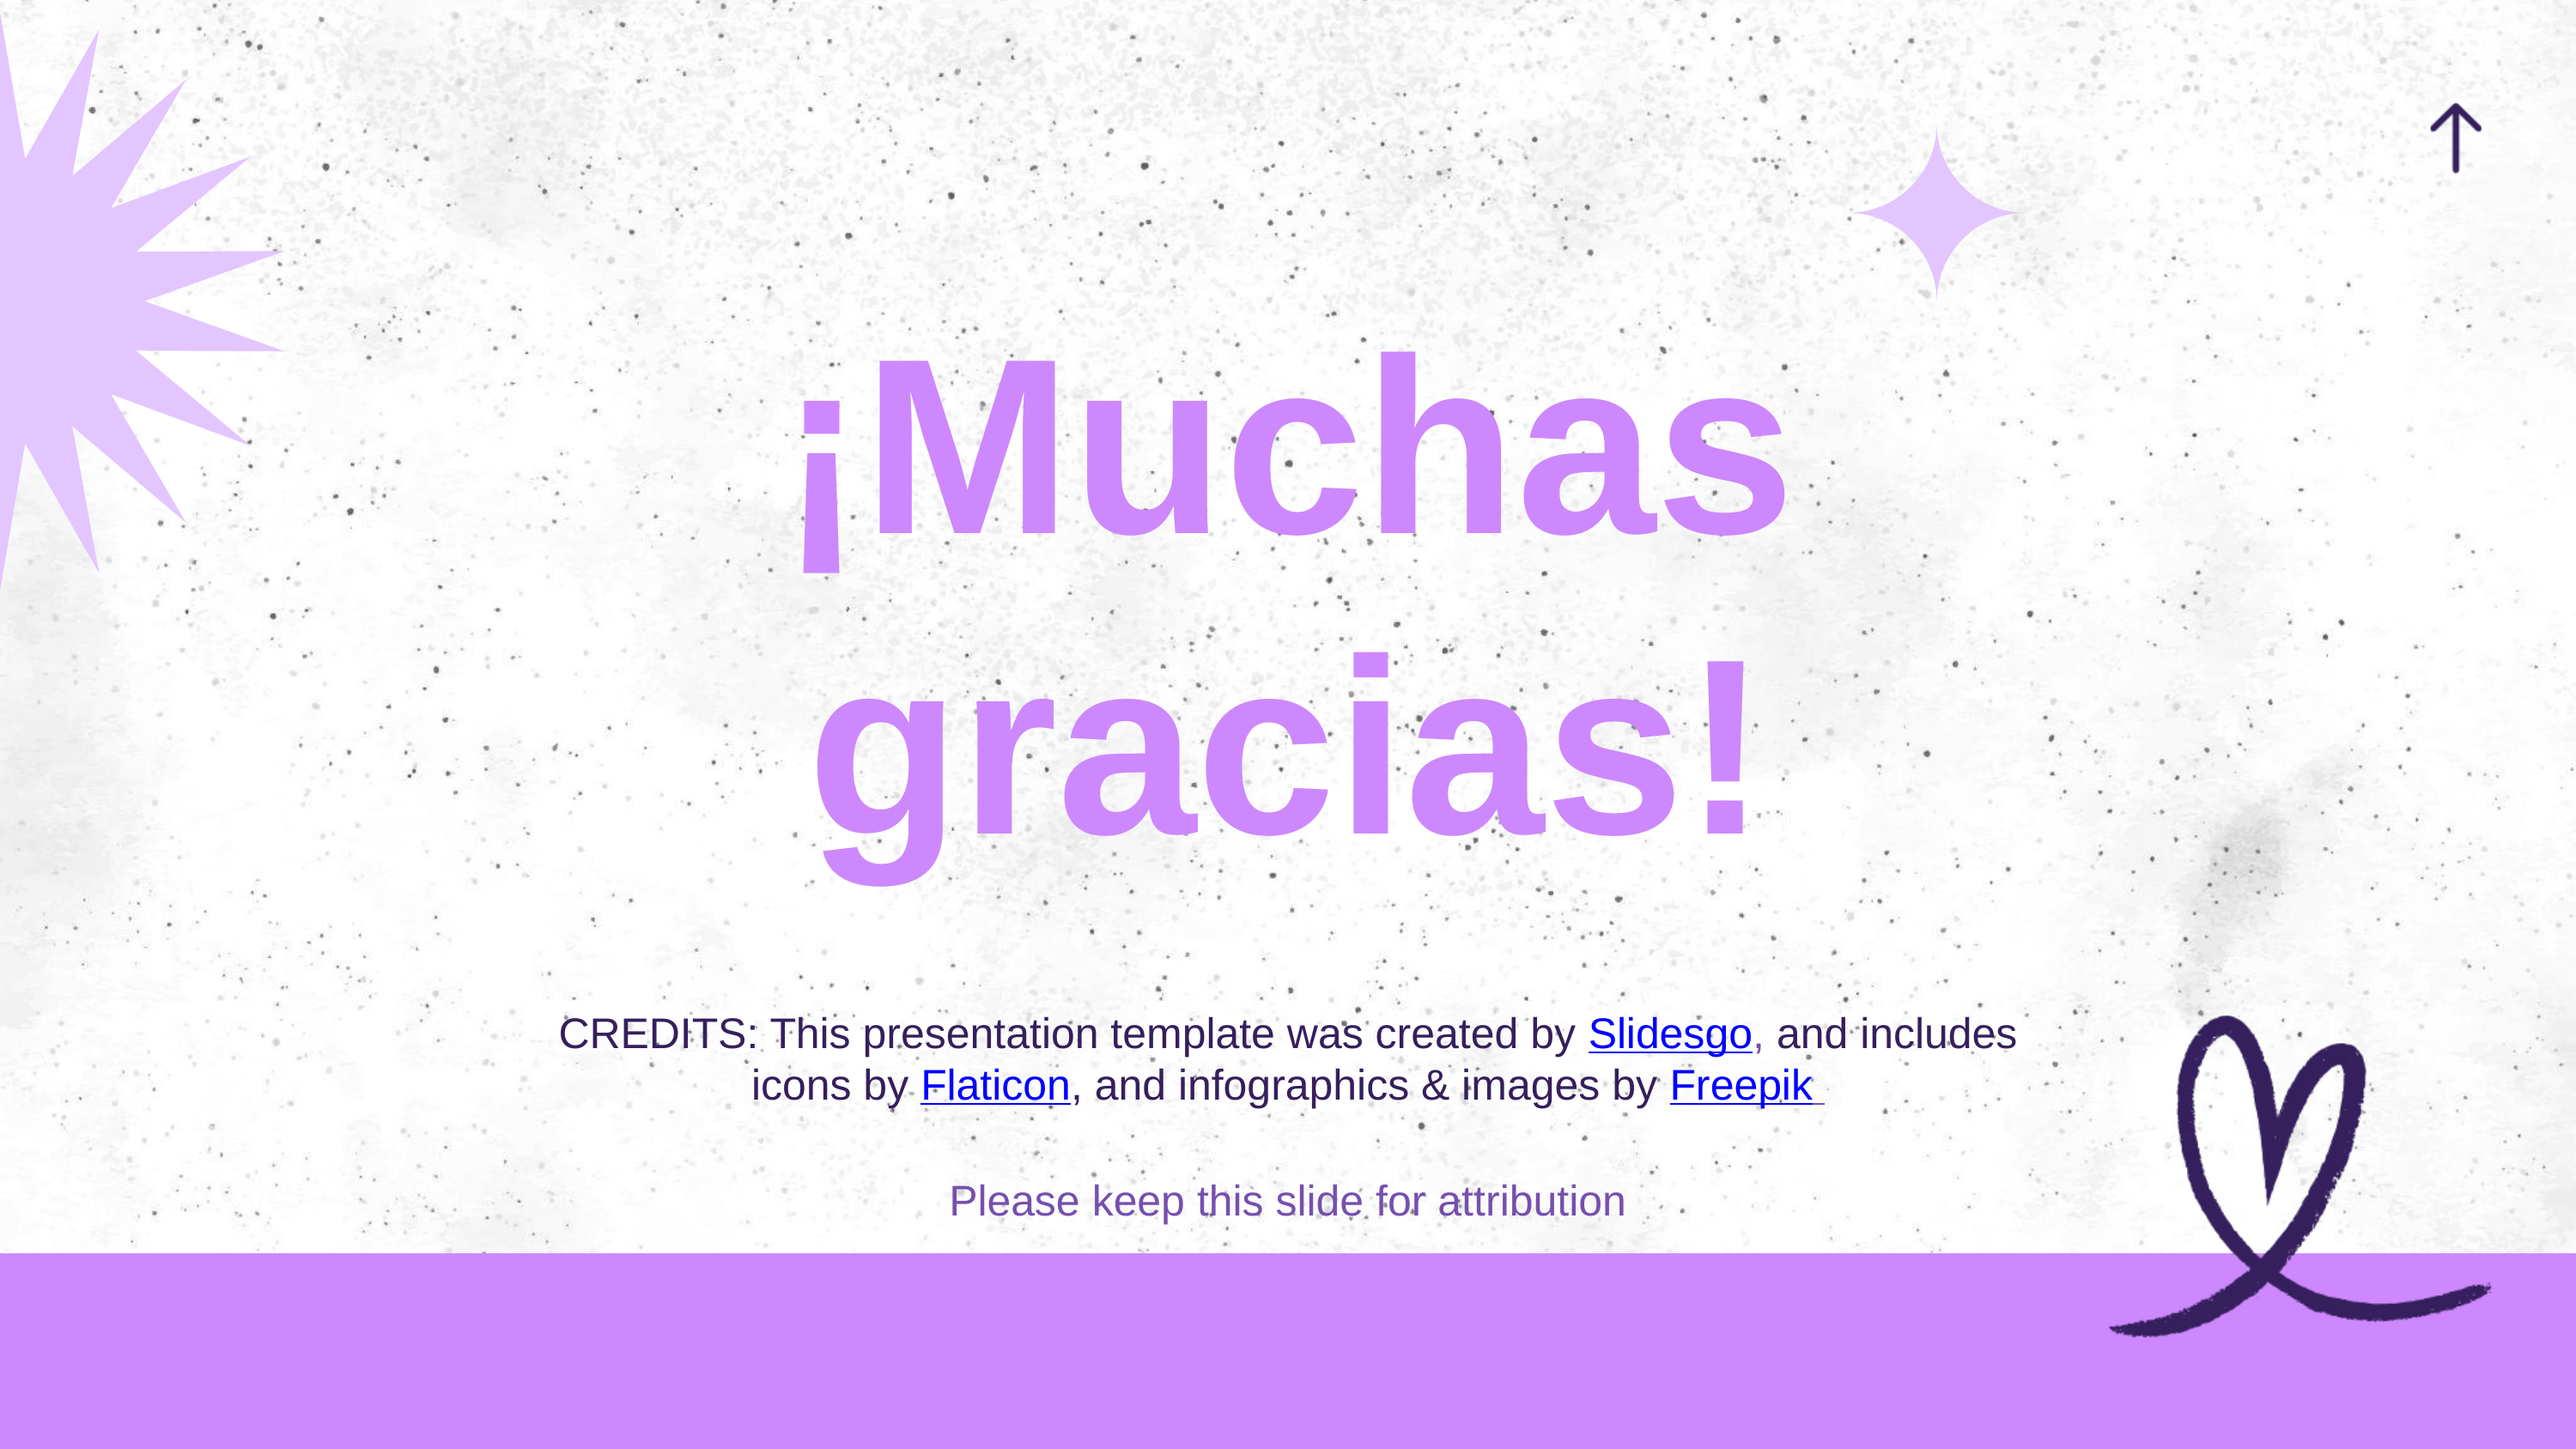

¡Muchas gracias!
CREDITS: This presentation template was created by Slidesgo, and includes icons by Flaticon, and infographics & images by Freepik

Please keep this slide for attribution